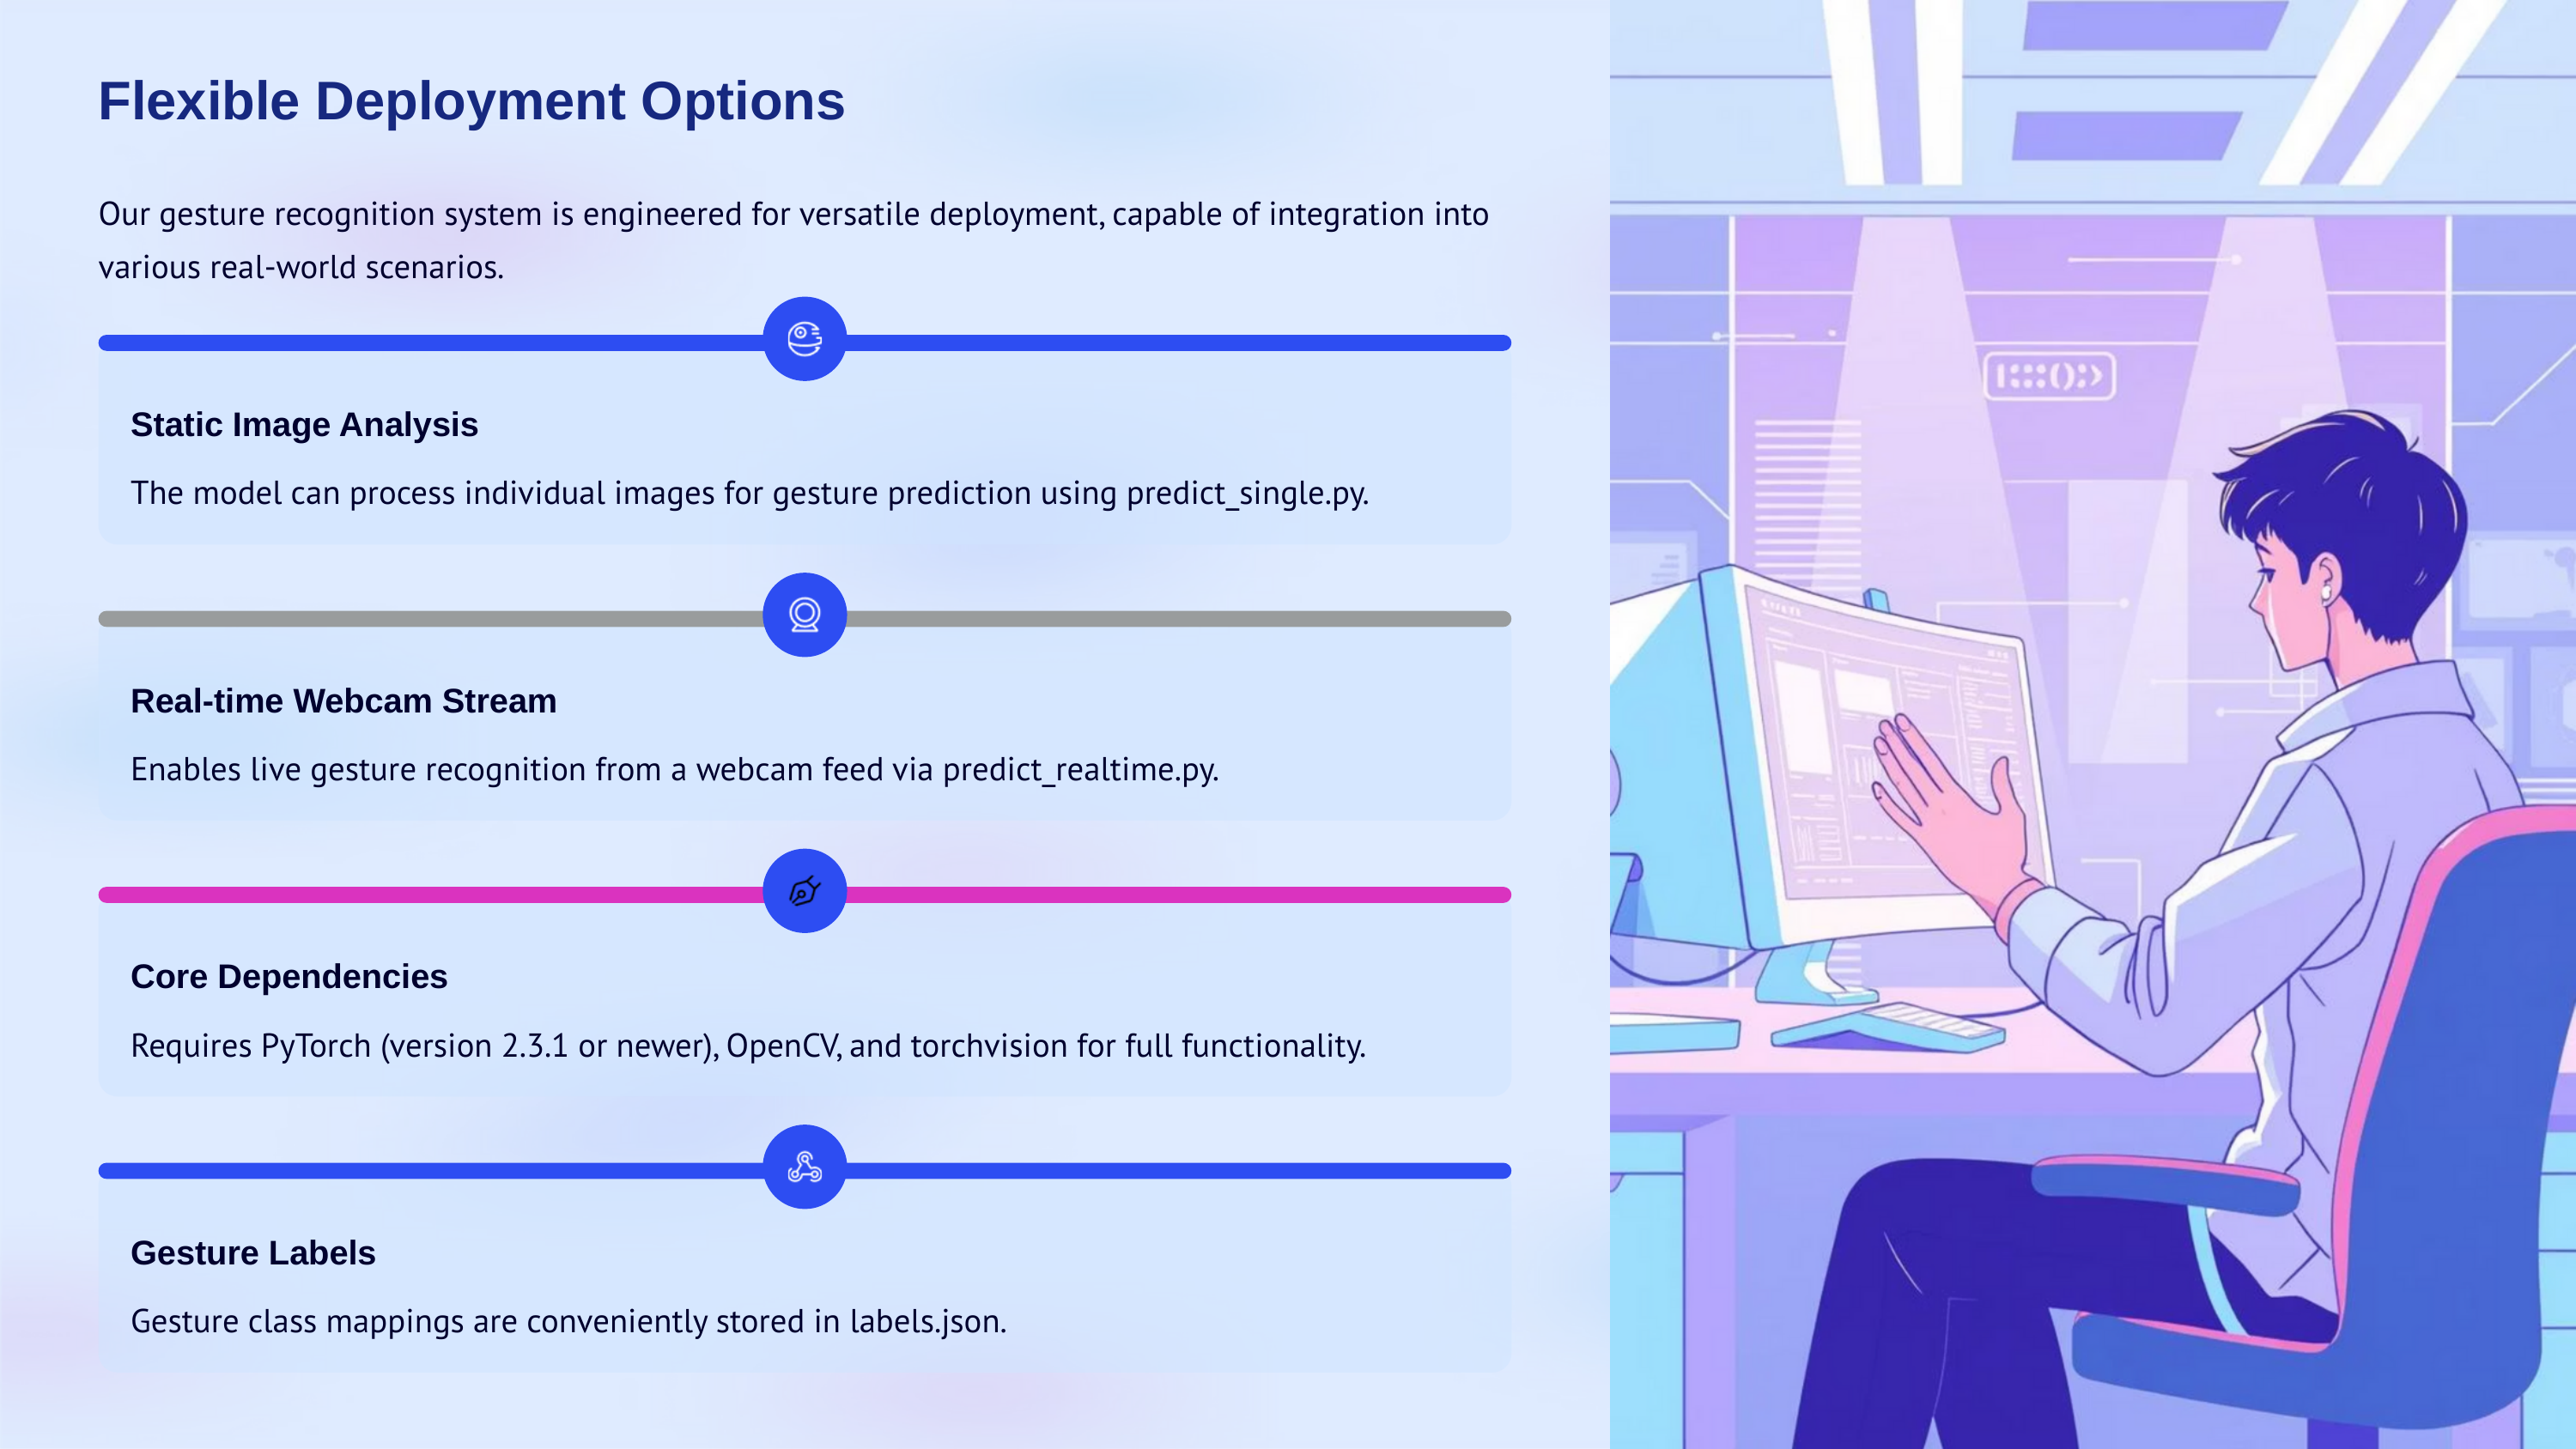

Flexible Deployment Options
Our gesture recognition system is engineered for versatile deployment, capable of integration into various real-world scenarios.

Static Image Analysis
The model can process individual images for gesture prediction using predict_single.py.

Real-time Webcam Stream
Enables live gesture recognition from a webcam feed via predict_realtime.py.

Core Dependencies
Requires PyTorch (version 2.3.1 or newer), OpenCV, and torchvision for full functionality.

Gesture Labels
Gesture class mappings are conveniently stored in labels.json.